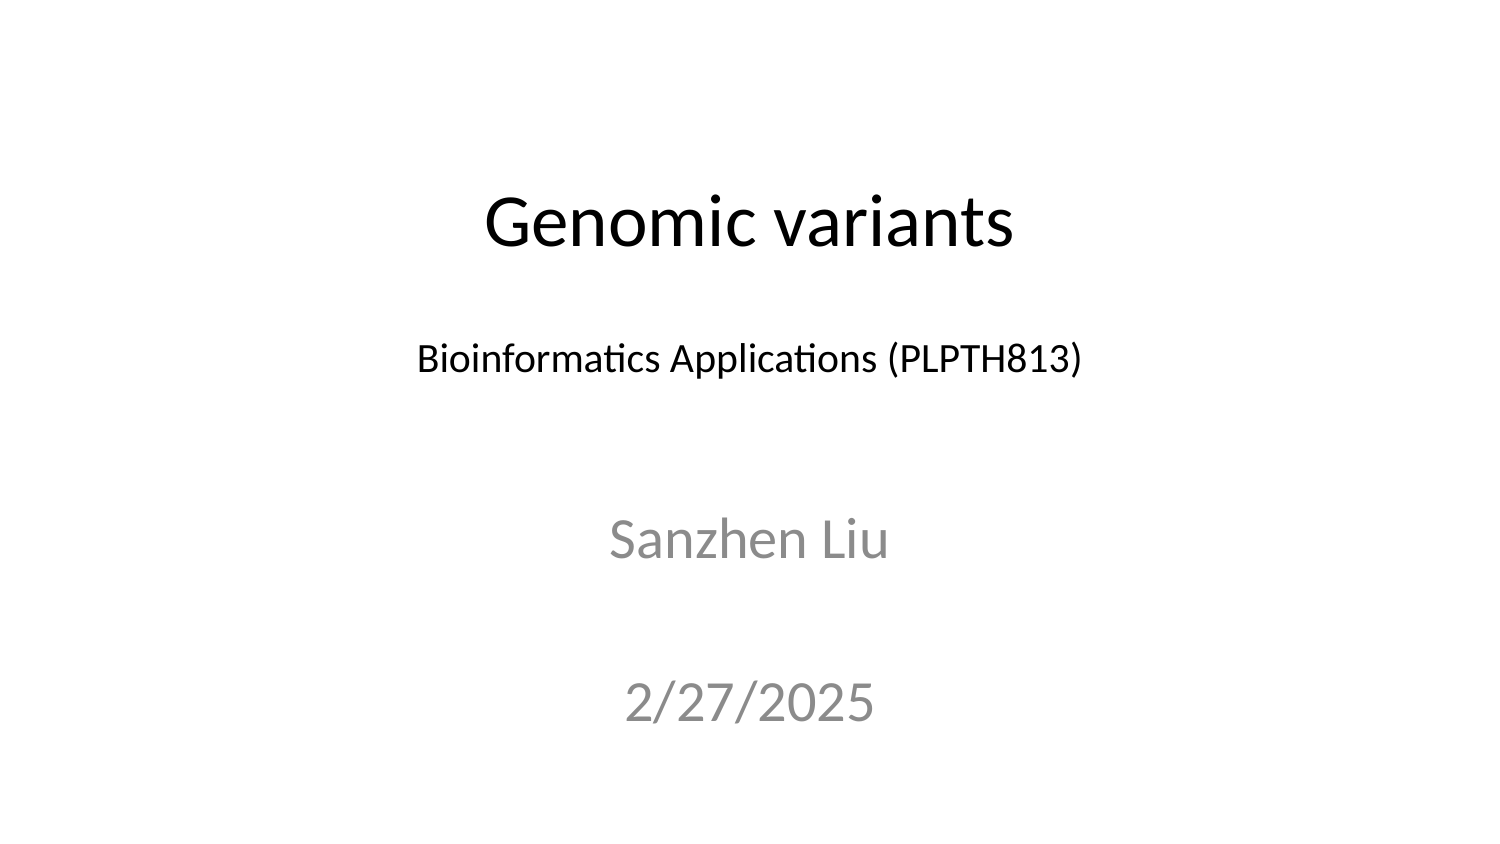

# Genomic variants Bioinformatics Applications (PLPTH813)
Sanzhen Liu

2/27/2025